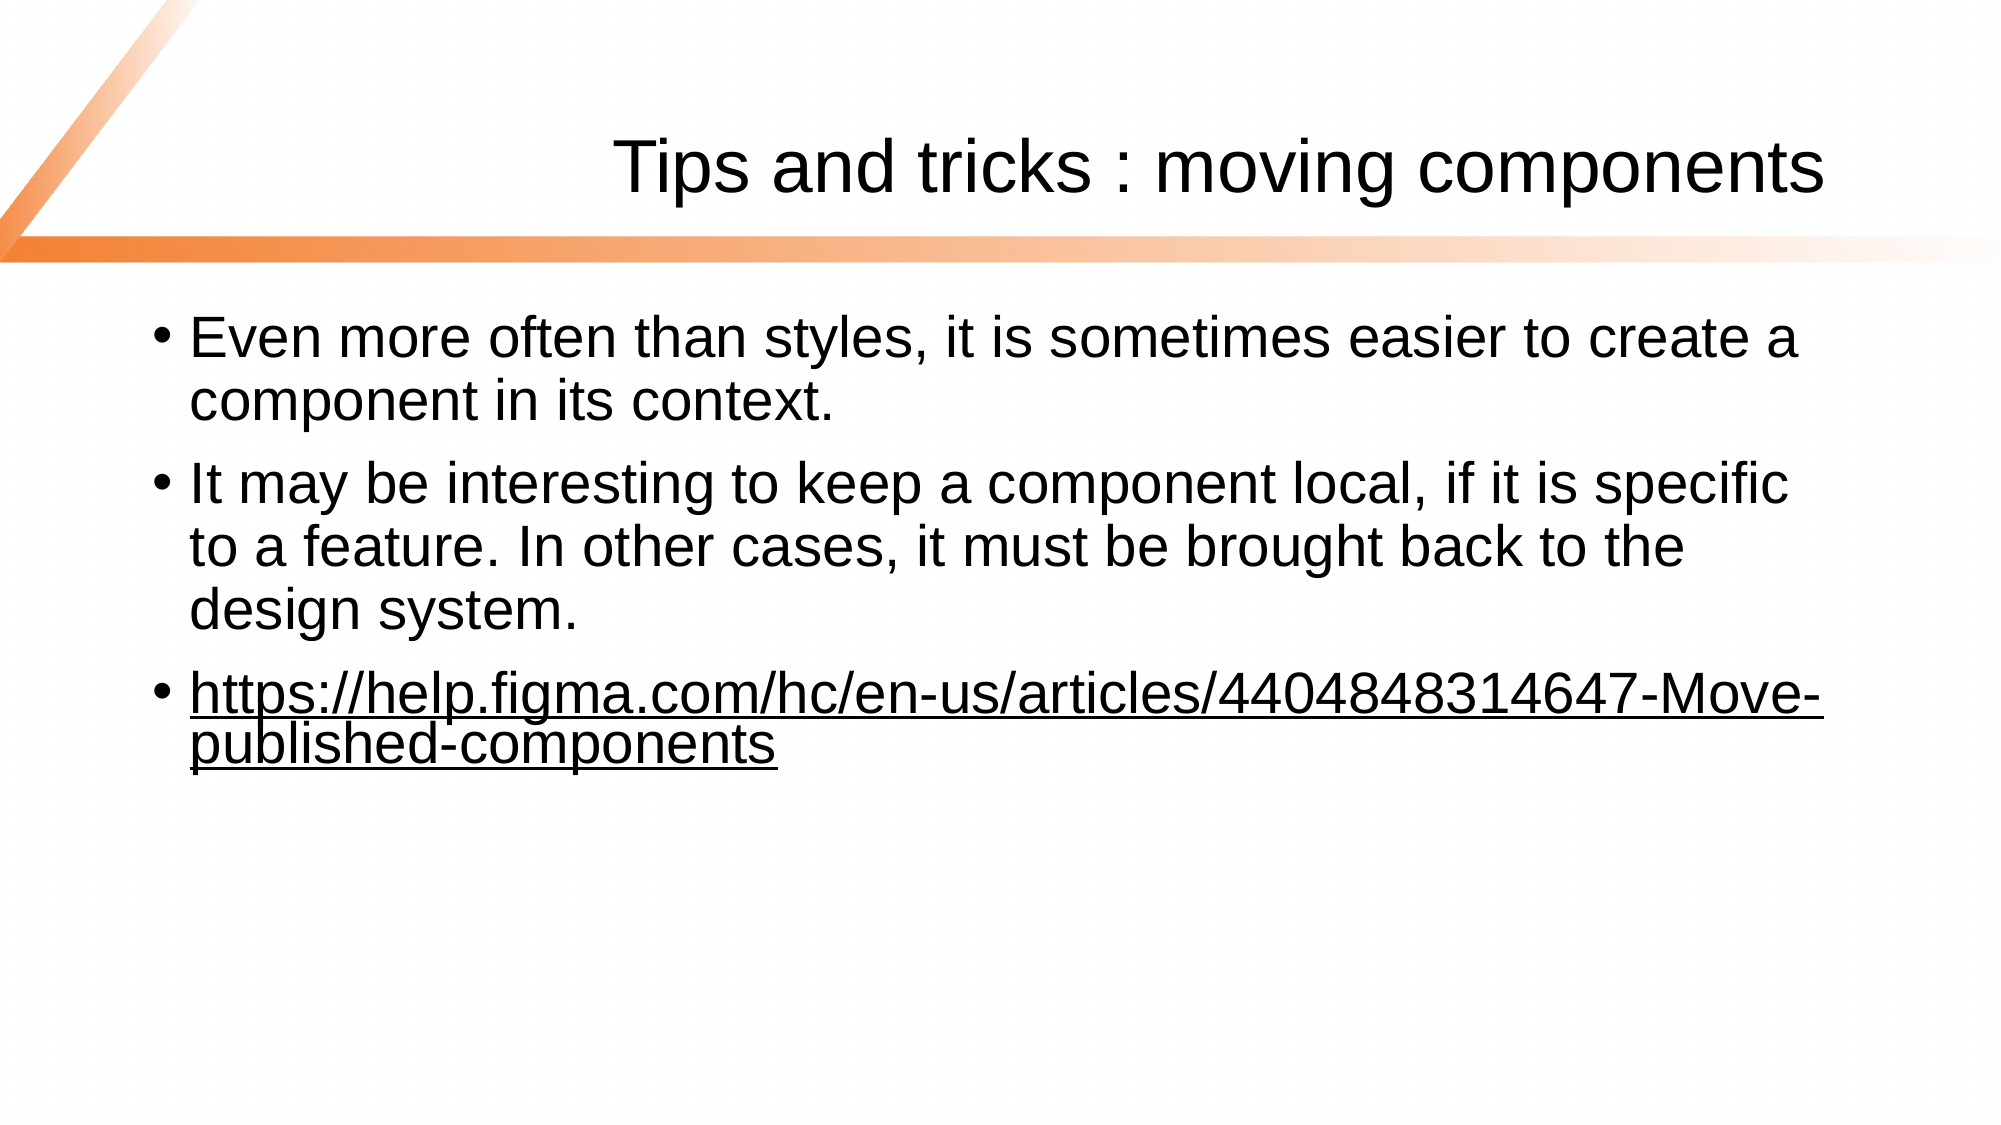

# Tips and tricks : moving components
Even more often than styles, it is sometimes easier to create a component in its context.
It may be interesting to keep a component local, if it is specific to a feature. In other cases, it must be brought back to the design system.
https://help.figma.com/hc/en-us/articles/4404848314647-Move-published-components